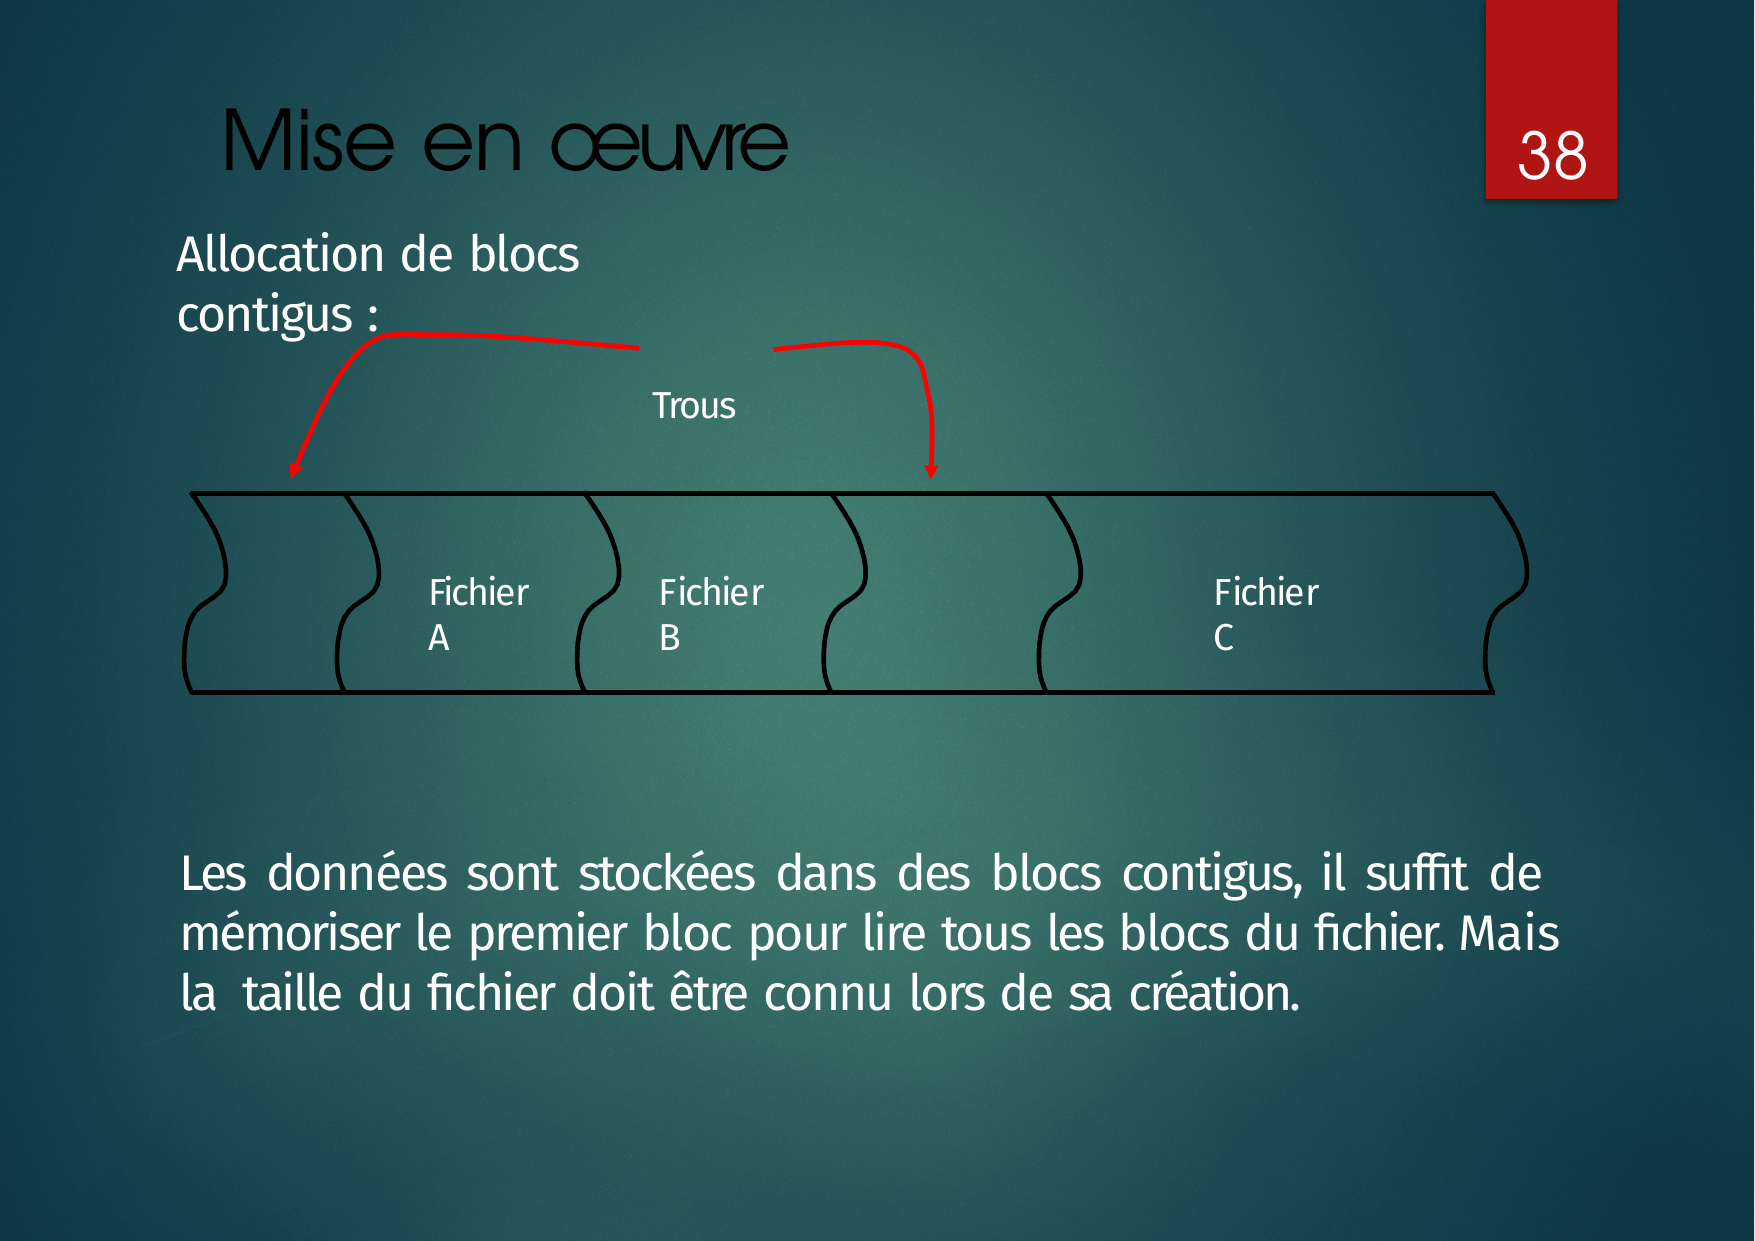

# Mise en œuvre
38
Allocation de blocs contigus :
Trous

Fichier A
Fichier B
Fichier C
Les données sont stockées dans des blocs contigus, il suffit de  mémoriser le premier bloc pour lire tous les blocs du fichier. Mais la  taille du fichier doit être connu lors de sa création.